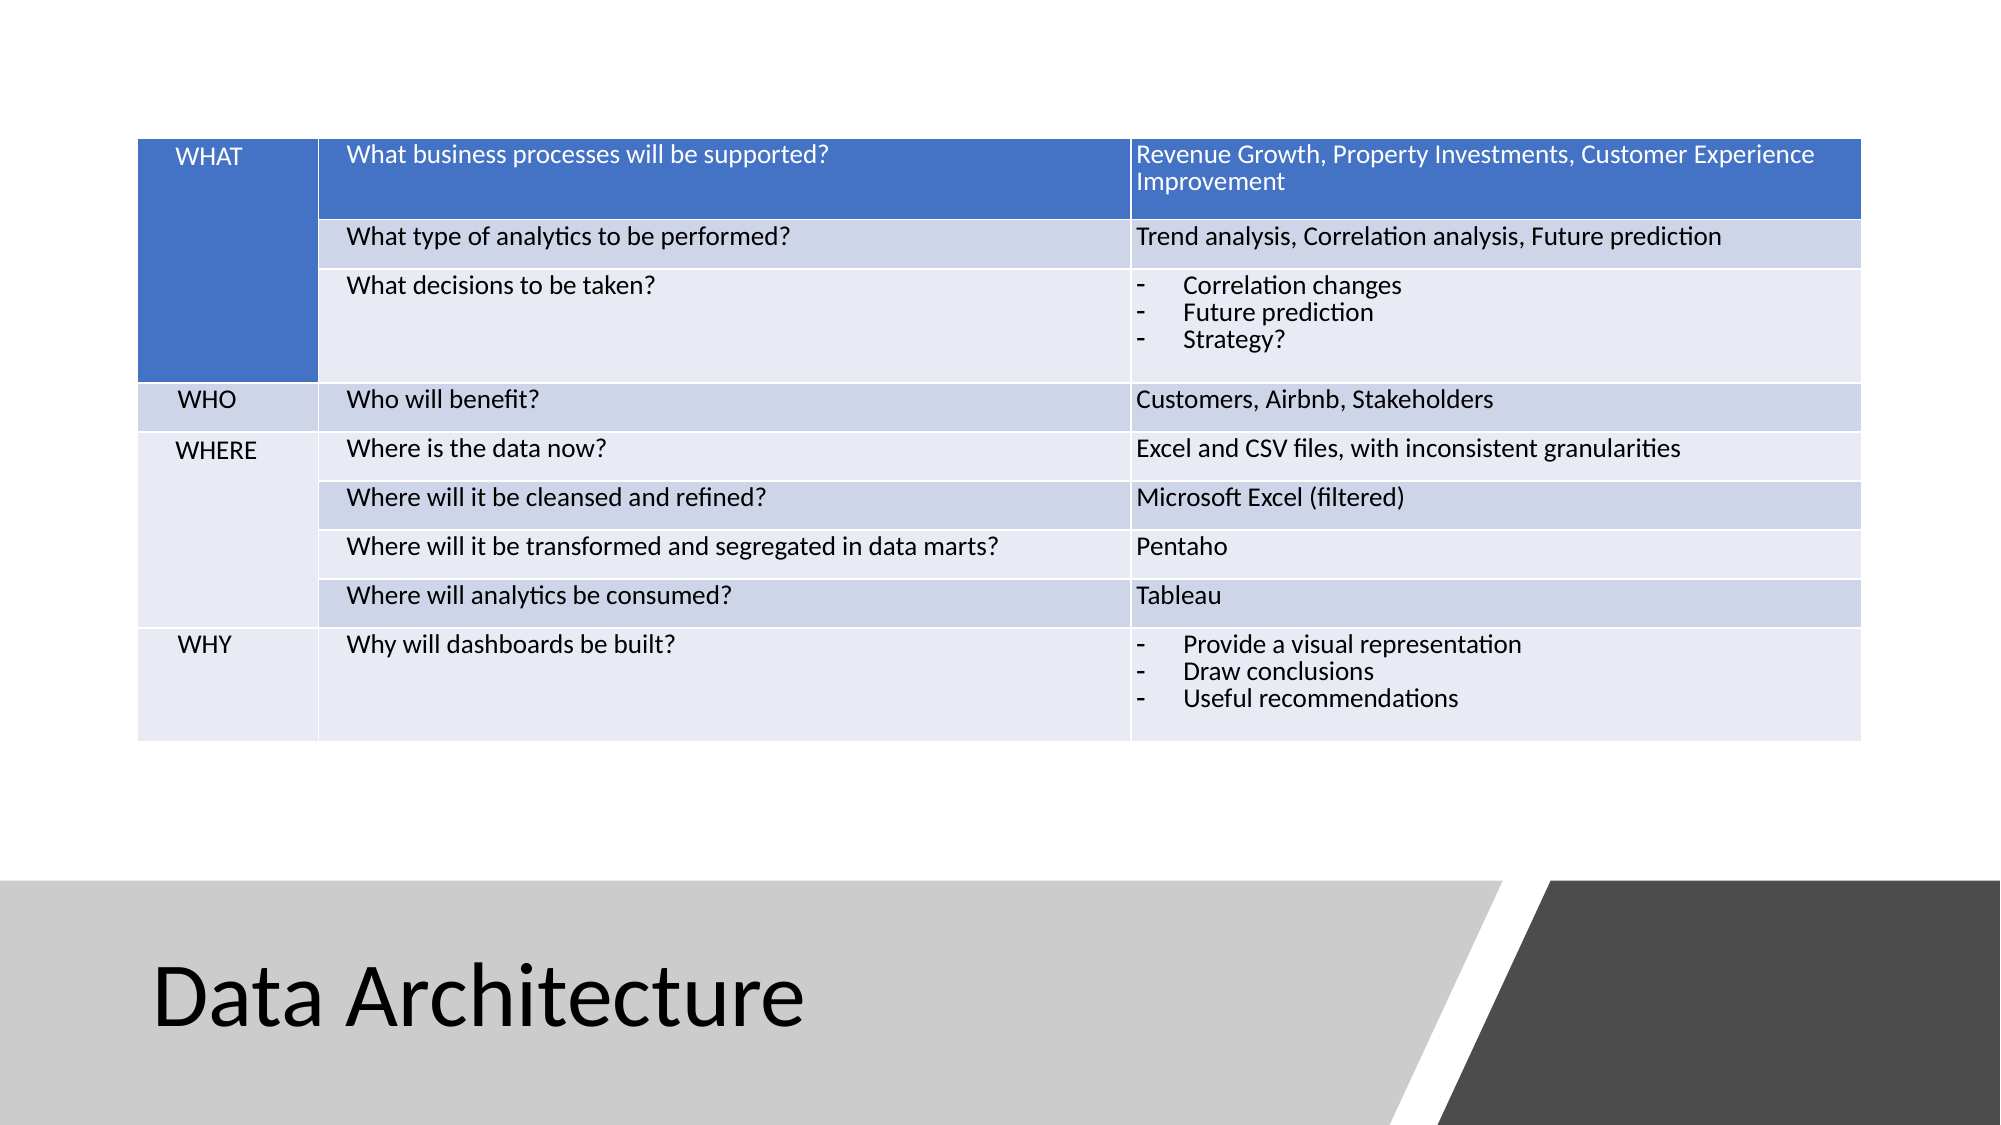

| WHAT | What business processes will be supported? | Revenue Growth, Property Investments, Customer Experience Improvement |
| --- | --- | --- |
|  | What type of analytics to be performed? | Trend analysis, Correlation analysis, Future prediction |
|  | What decisions to be taken? | Correlation changes Future prediction Strategy? |
| WHO | Who will benefit? | Customers, Airbnb, Stakeholders |
| WHERE | Where is the data now? | Excel and CSV files, with inconsistent granularities |
|  | Where will it be cleansed and refined? | Microsoft Excel (filtered) |
|  | Where will it be transformed and segregated in data marts? | Pentaho |
|  | Where will analytics be consumed? | Tableau |
| WHY | Why will dashboards be built? | Provide a visual representation Draw conclusions Useful recommendations |

# Data Architecture